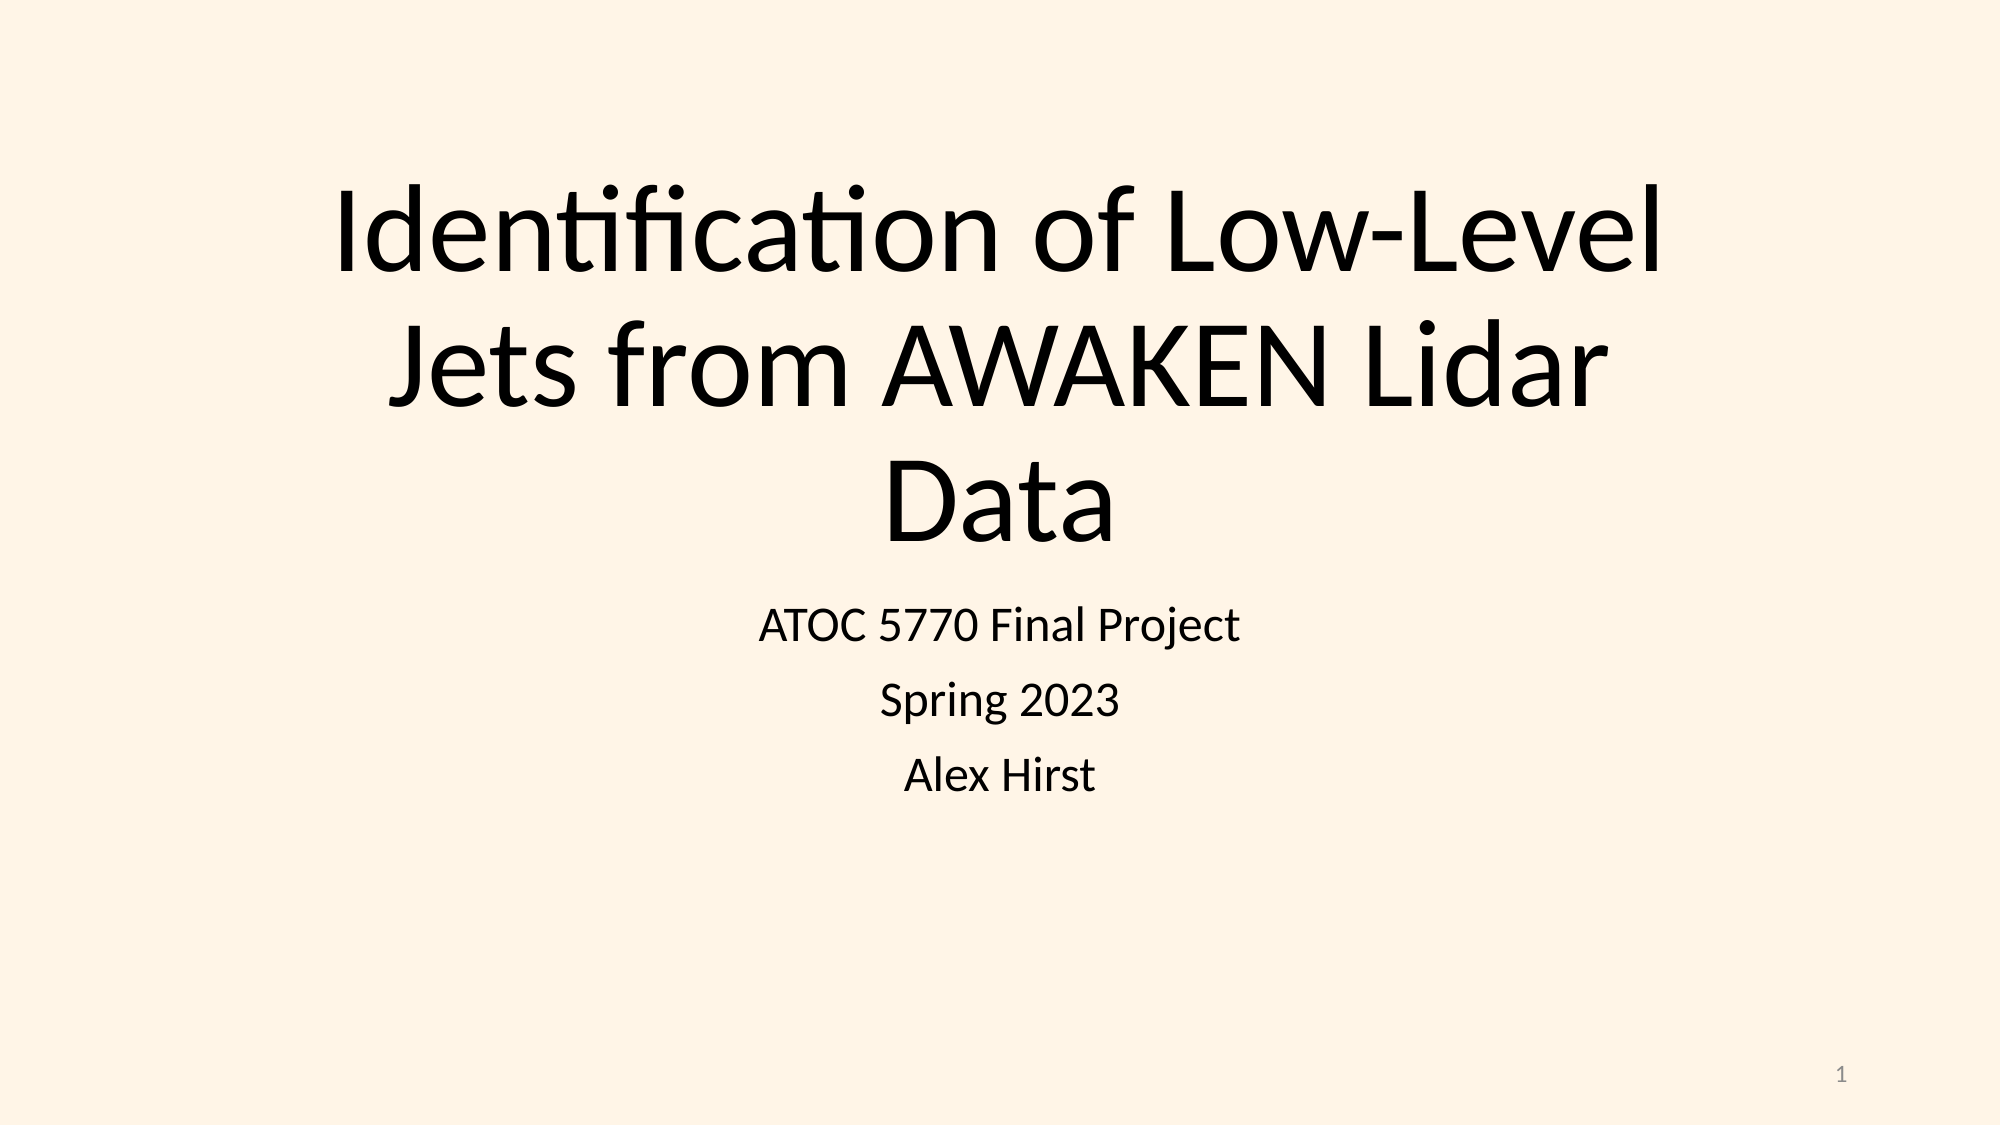

# Identification of Low-Level Jets from AWAKEN Lidar Data
ATOC 5770 Final Project
Spring 2023
Alex Hirst
1